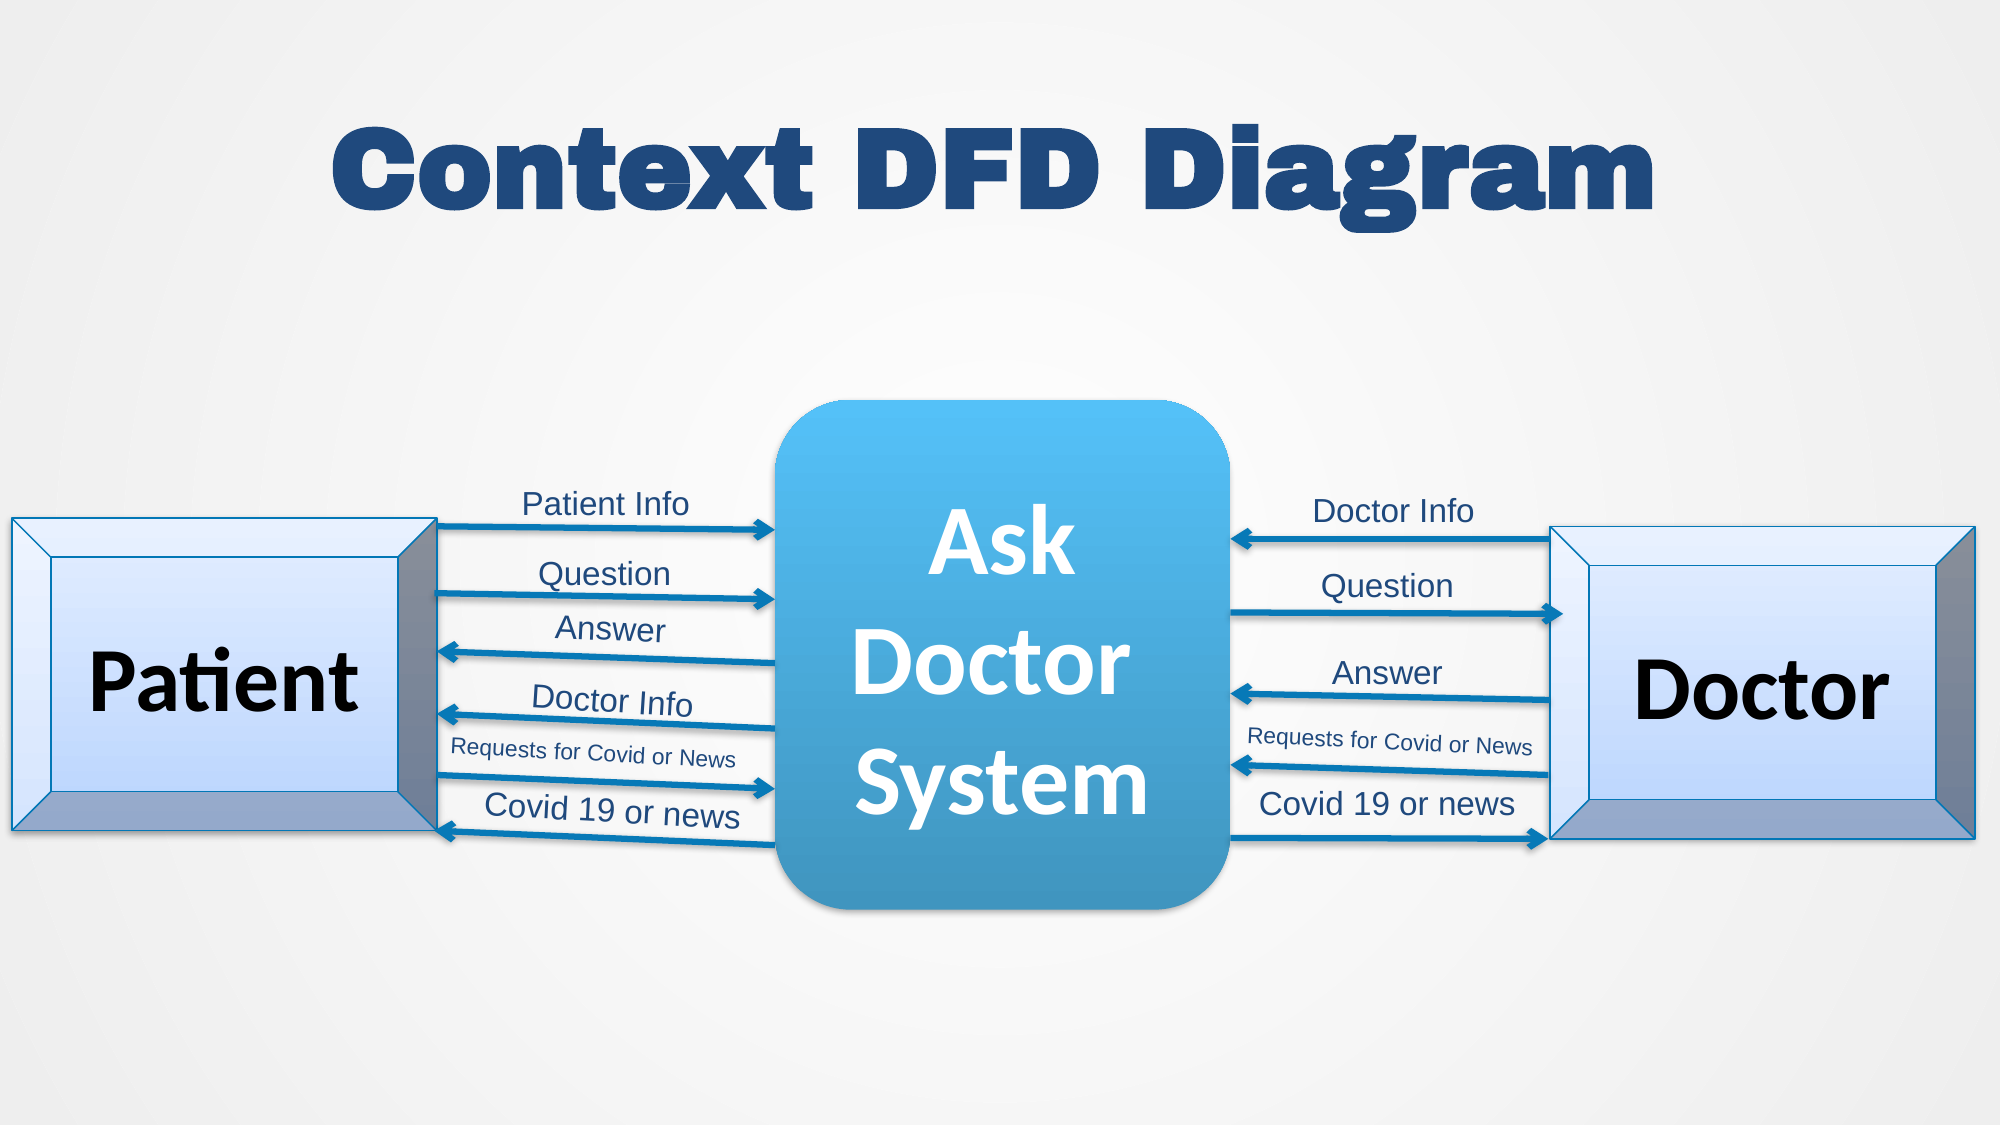

Context DFD Diagram
Ask
Doctor
System
Patient Info
Doctor Info
Patient
Doctor
Question
Question
Answer
Answer
Doctor Info
Requests for Covid or News
Requests for Covid or News
Covid 19 or news
Covid 19 or news